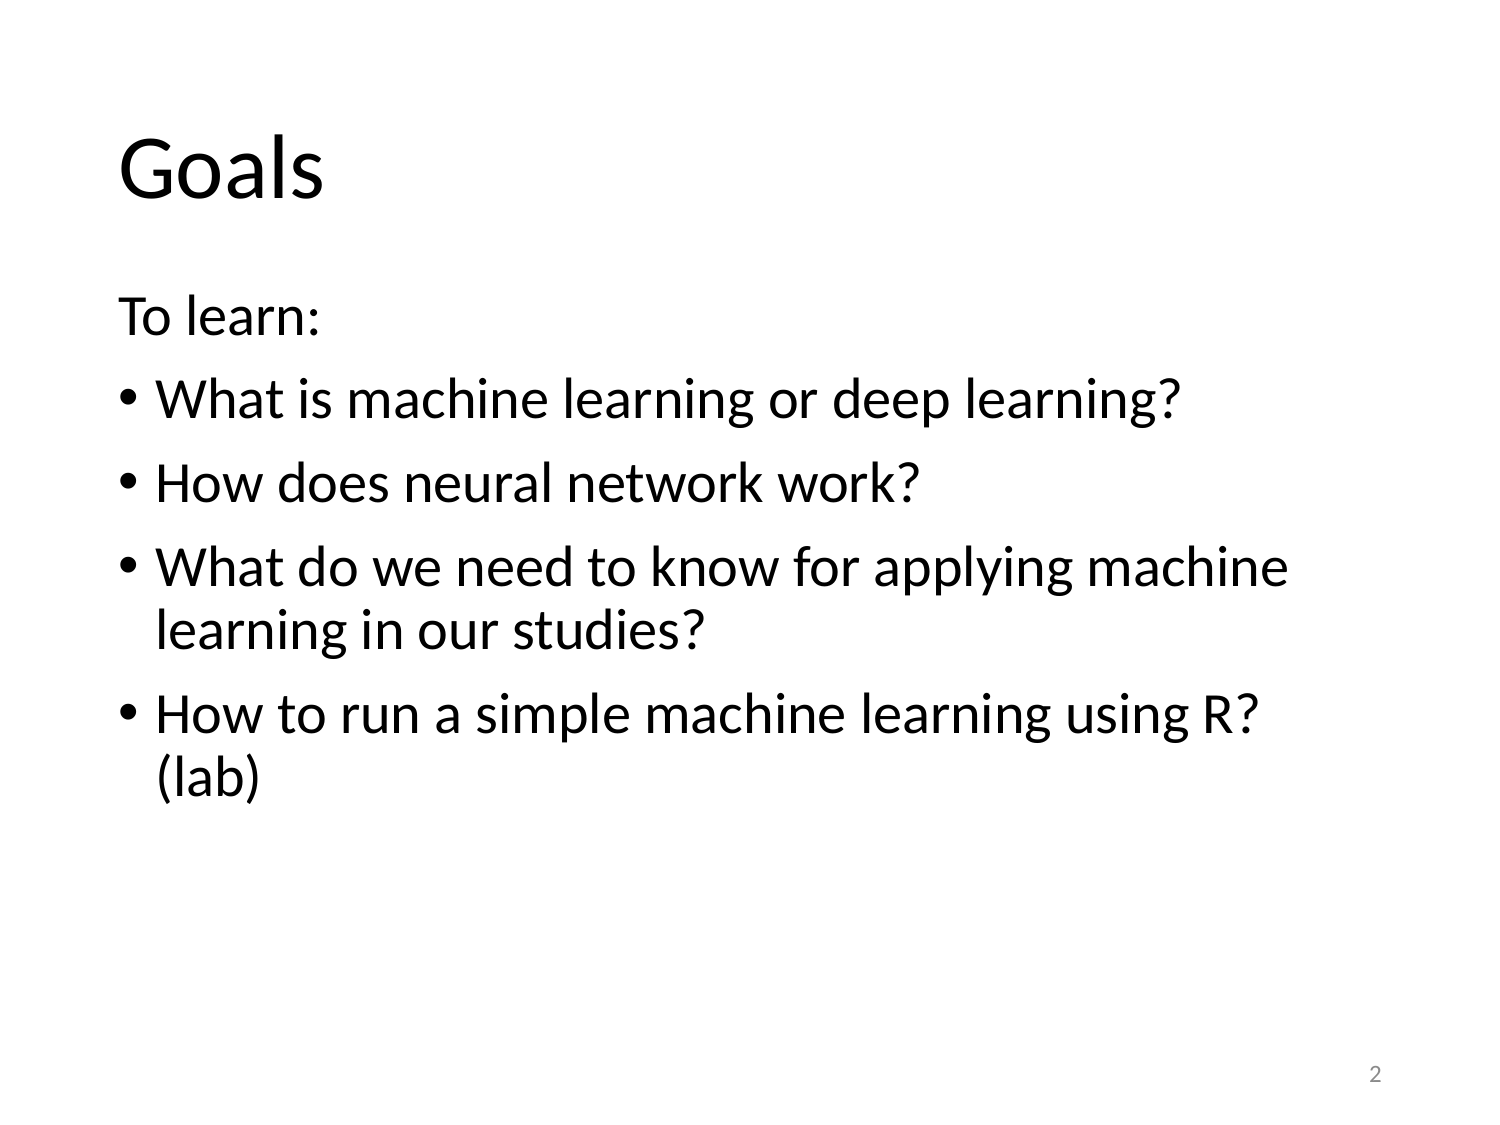

# Goals
To learn:
What is machine learning or deep learning?
How does neural network work?
What do we need to know for applying machine learning in our studies?
How to run a simple machine learning using R? (lab)

2